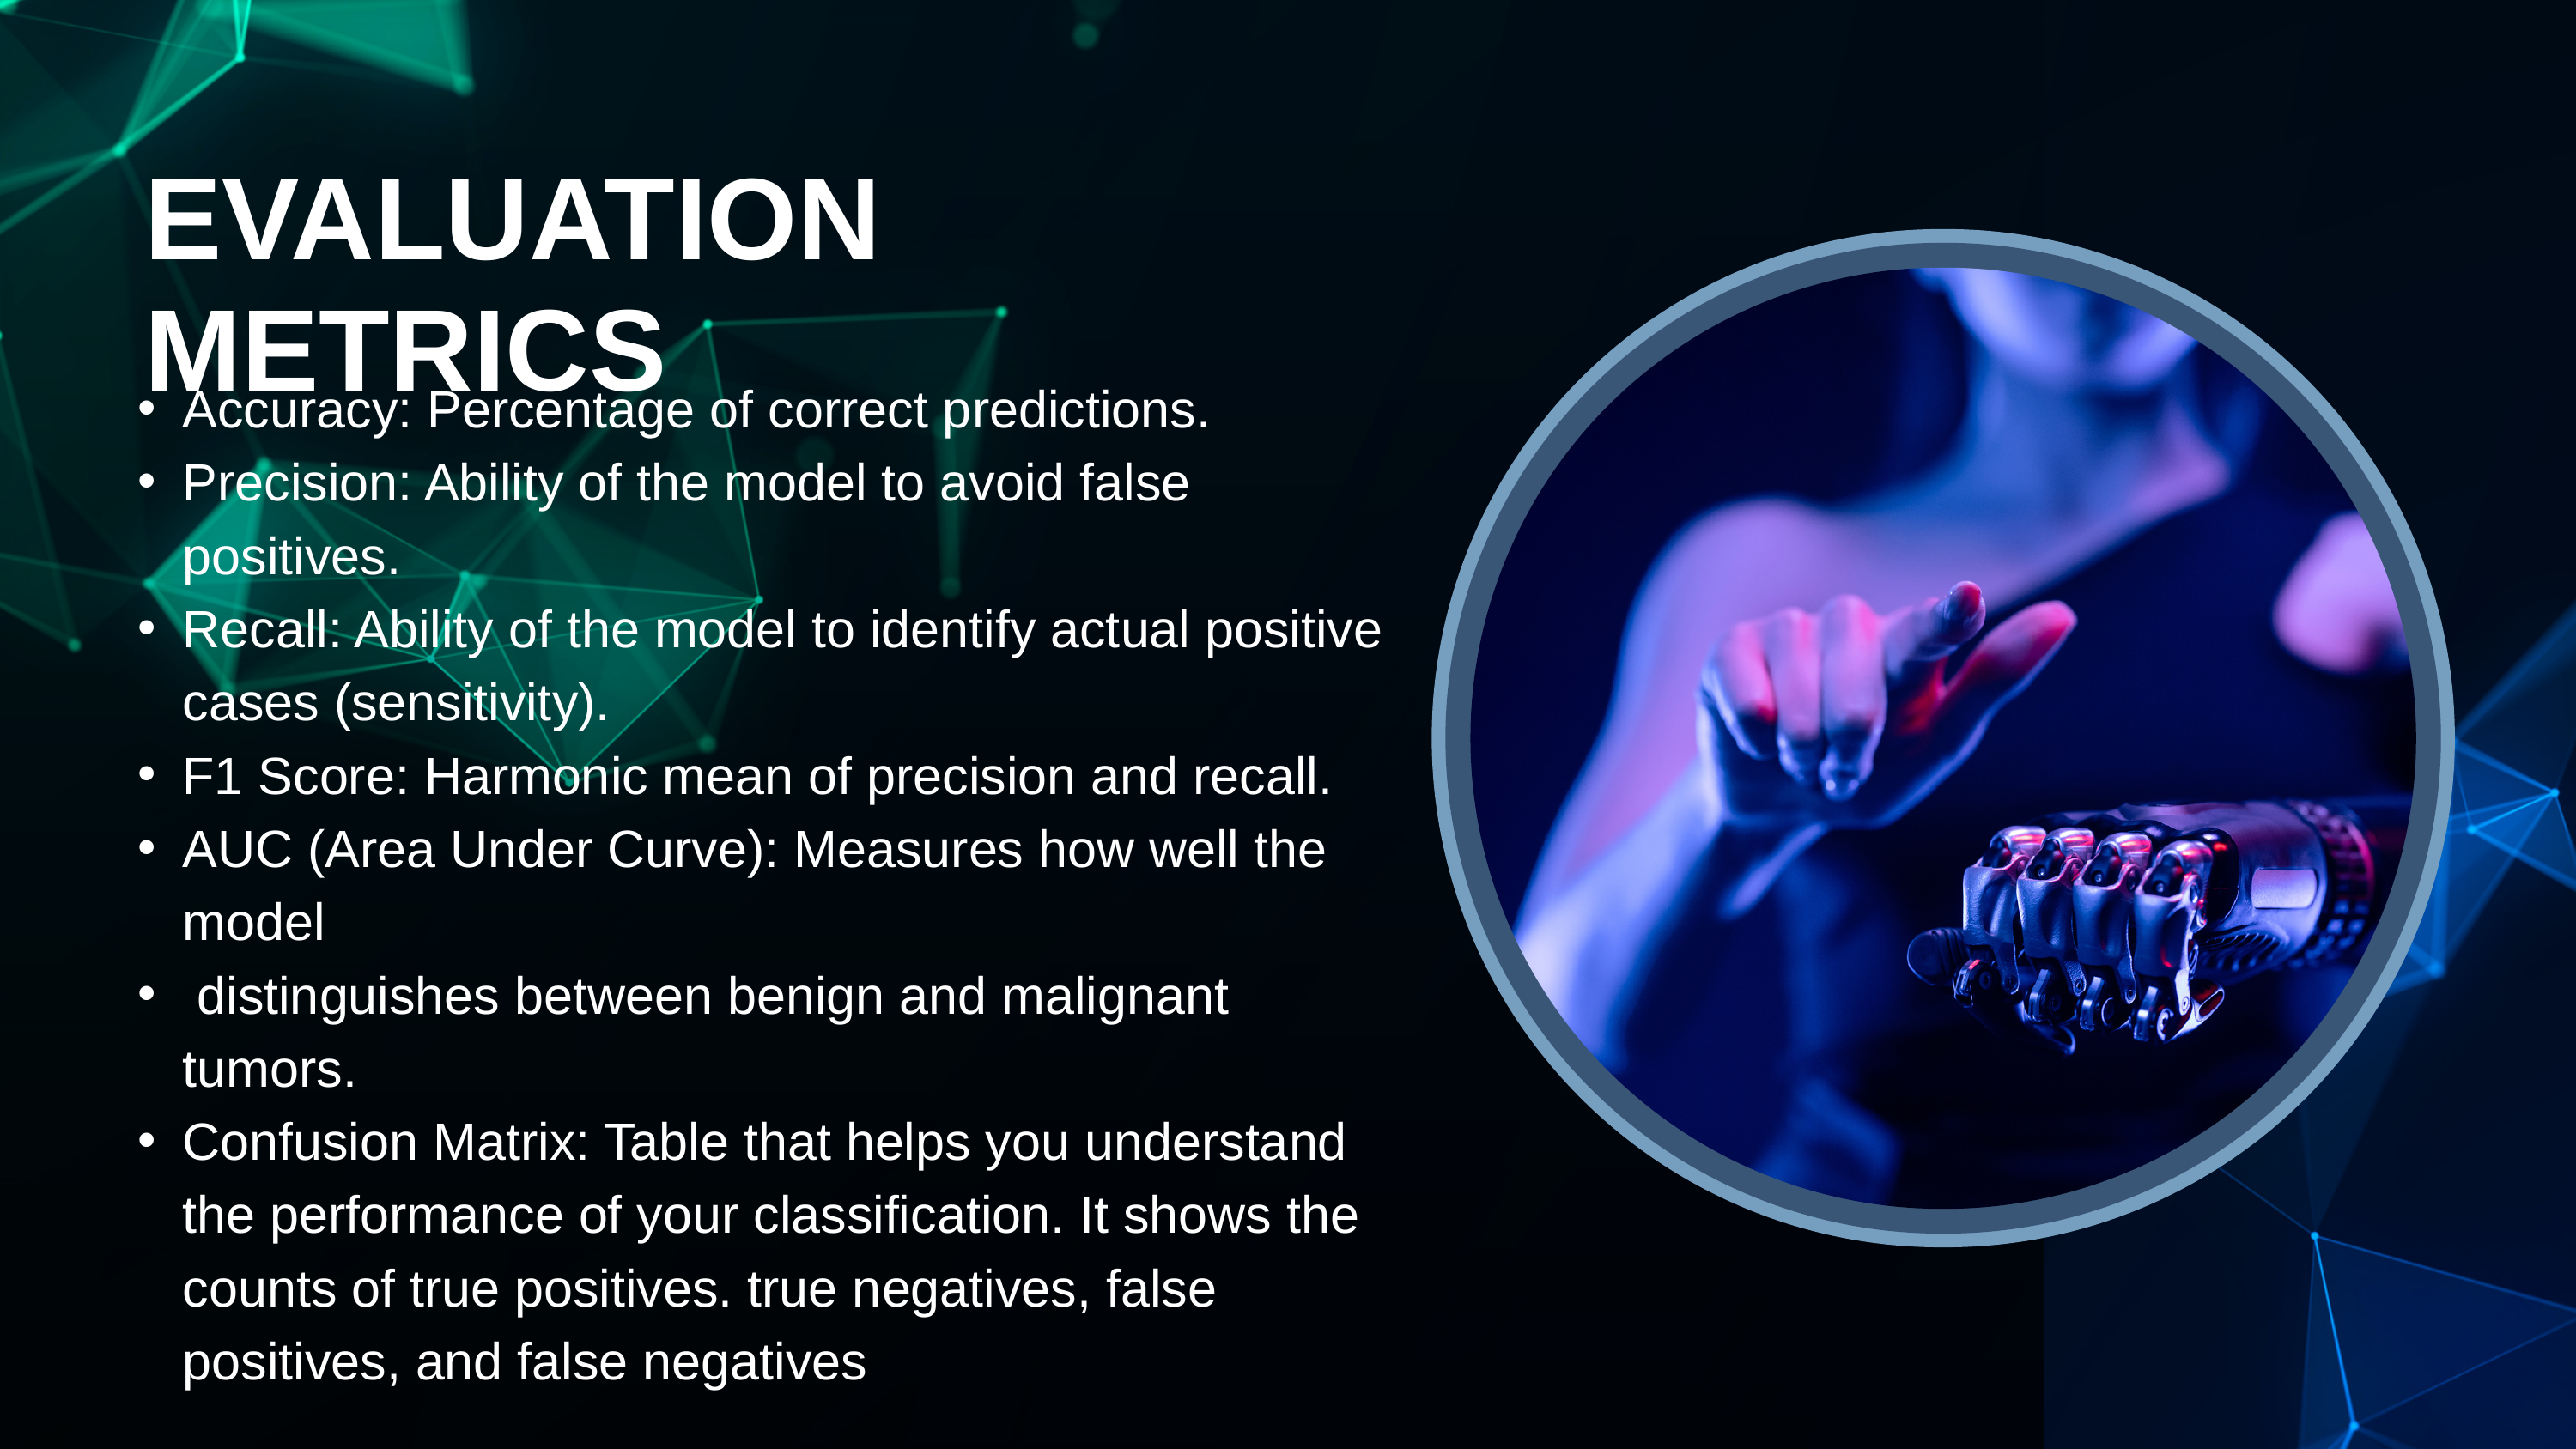

EVALUATION METRICS

Accuracy: Percentage of correct predictions.
Precision: Ability of the model to avoid false positives.
Recall: Ability of the model to identify actual positive cases (sensitivity).
F1 Score: Harmonic mean of precision and recall.
AUC (Area Under Curve): Measures how well the model
 distinguishes between benign and malignant tumors.
Confusion Matrix: Table that helps you understand the performance of your classification. It shows the counts of true positives. true negatives, false positives, and false negatives